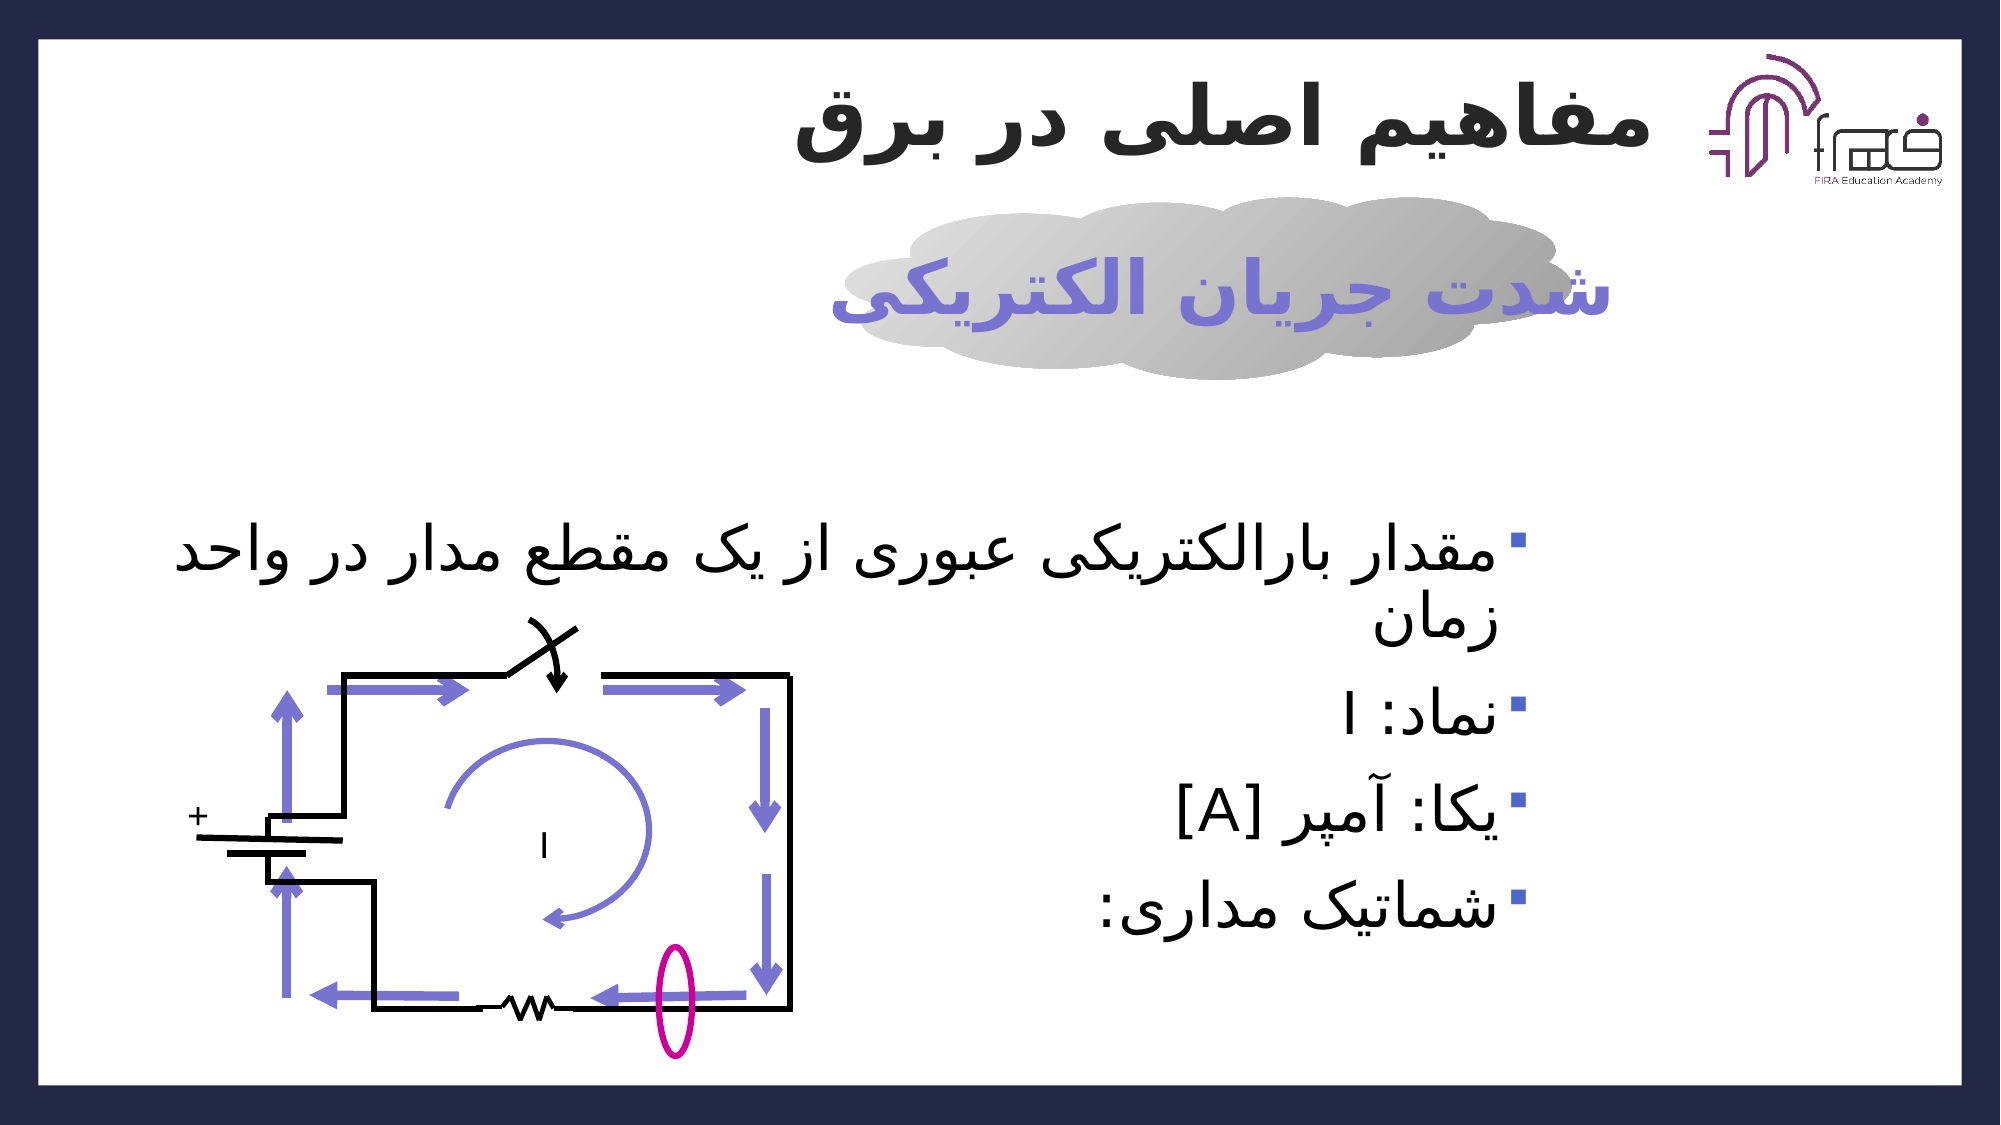

# مفاهیم اصلی در برق

شدت جریان الکتریکی
مقدار بارالکتریکی عبوری از یک مقطع مدار در واحد زمان
نماد: I
یکا: آمپر [A]
شماتیک مداری:

+

I